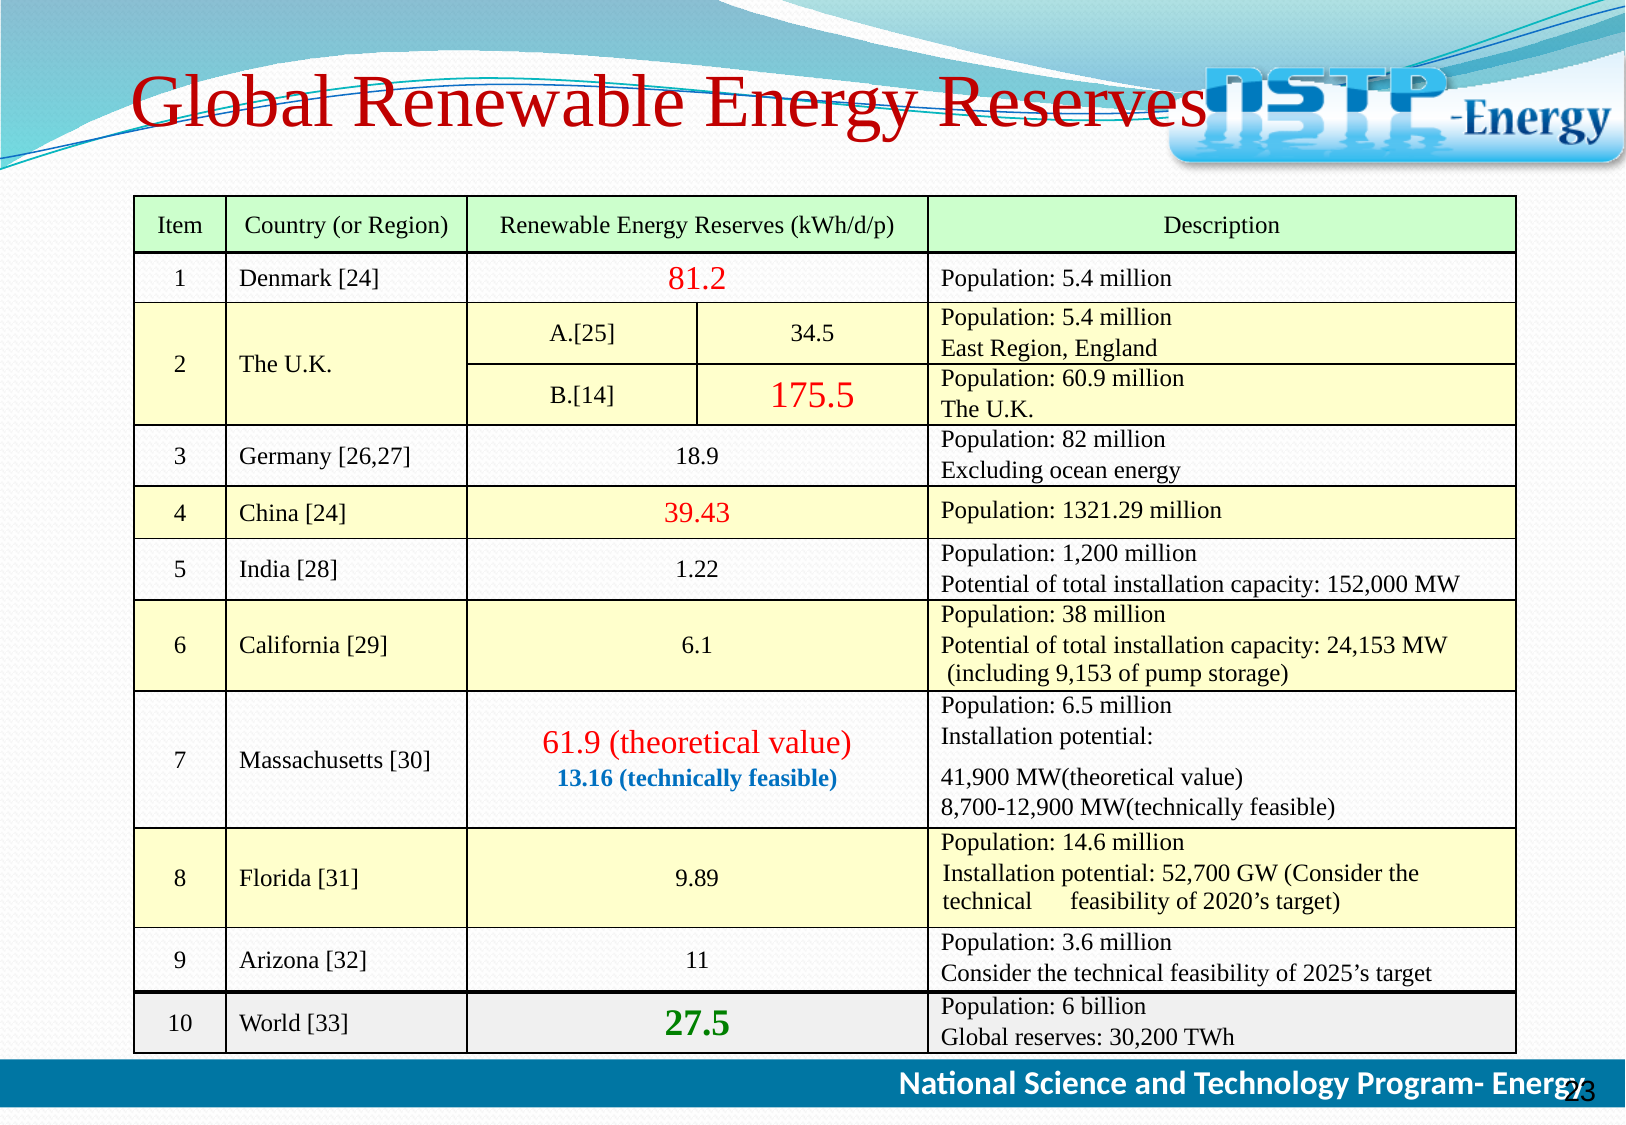

Global Renewable Energy Reserves
| Item | Country (or Region) | Renewable Energy Reserves (kWh/d/p) |  | Description |
| --- | --- | --- | --- | --- |
| 1 | Denmark [24] | 81.2 |  | Population: 5.4 million |
| 2 | The U.K. | A.[25] | 34.5 | Population: 5.4 million |
|  |  |  |  | East Region, England |
|  |  | B.[14] | 175.5 | Population: 60.9 million |
|  |  |  |  | The U.K. |
| 3 | Germany [26,27] | 18.9 |  | Population: 82 million |
|  |  |  |  | Excluding ocean energy |
| 4 | China [24] | 39.43 |  | Population: 1321.29 million |
| 5 | India [28] | 1.22 |  | Population: 1,200 million |
|  |  |  |  | Potential of total installation capacity: 152,000 MW |
| 6 | California [29] | 6.1 |  | Population: 38 million |
|  |  |  |  | Potential of total installation capacity: 24,153 MW (including 9,153 of pump storage) |
| 7 | Massachusetts [30] |  |  | Population: 6.5 million |
|  |  | 61.9 (theoretical value) |  | Installation potential: |
|  |  | 13.16 (technically feasible) |  | 41,900 MW(theoretical value) |
|  |  |  |  | 8,700-12,900 MW(technically feasible) |
| 8 | Florida [31] | 9.89 |  | Population: 14.6 million |
|  |  |  |  | Installation potential: 52,700 GW (Consider the technical feasibility of 2020’s target) |
| 9 | Arizona [32] | 11 |  | Population: 3.6 million |
|  |  |  |  | Consider the technical feasibility of 2025’s target |
| 10 | World [33] | 27.5 |  | Population: 6 billion |
|  |  |  |  | Global reserves: 30,200 TWh |
23